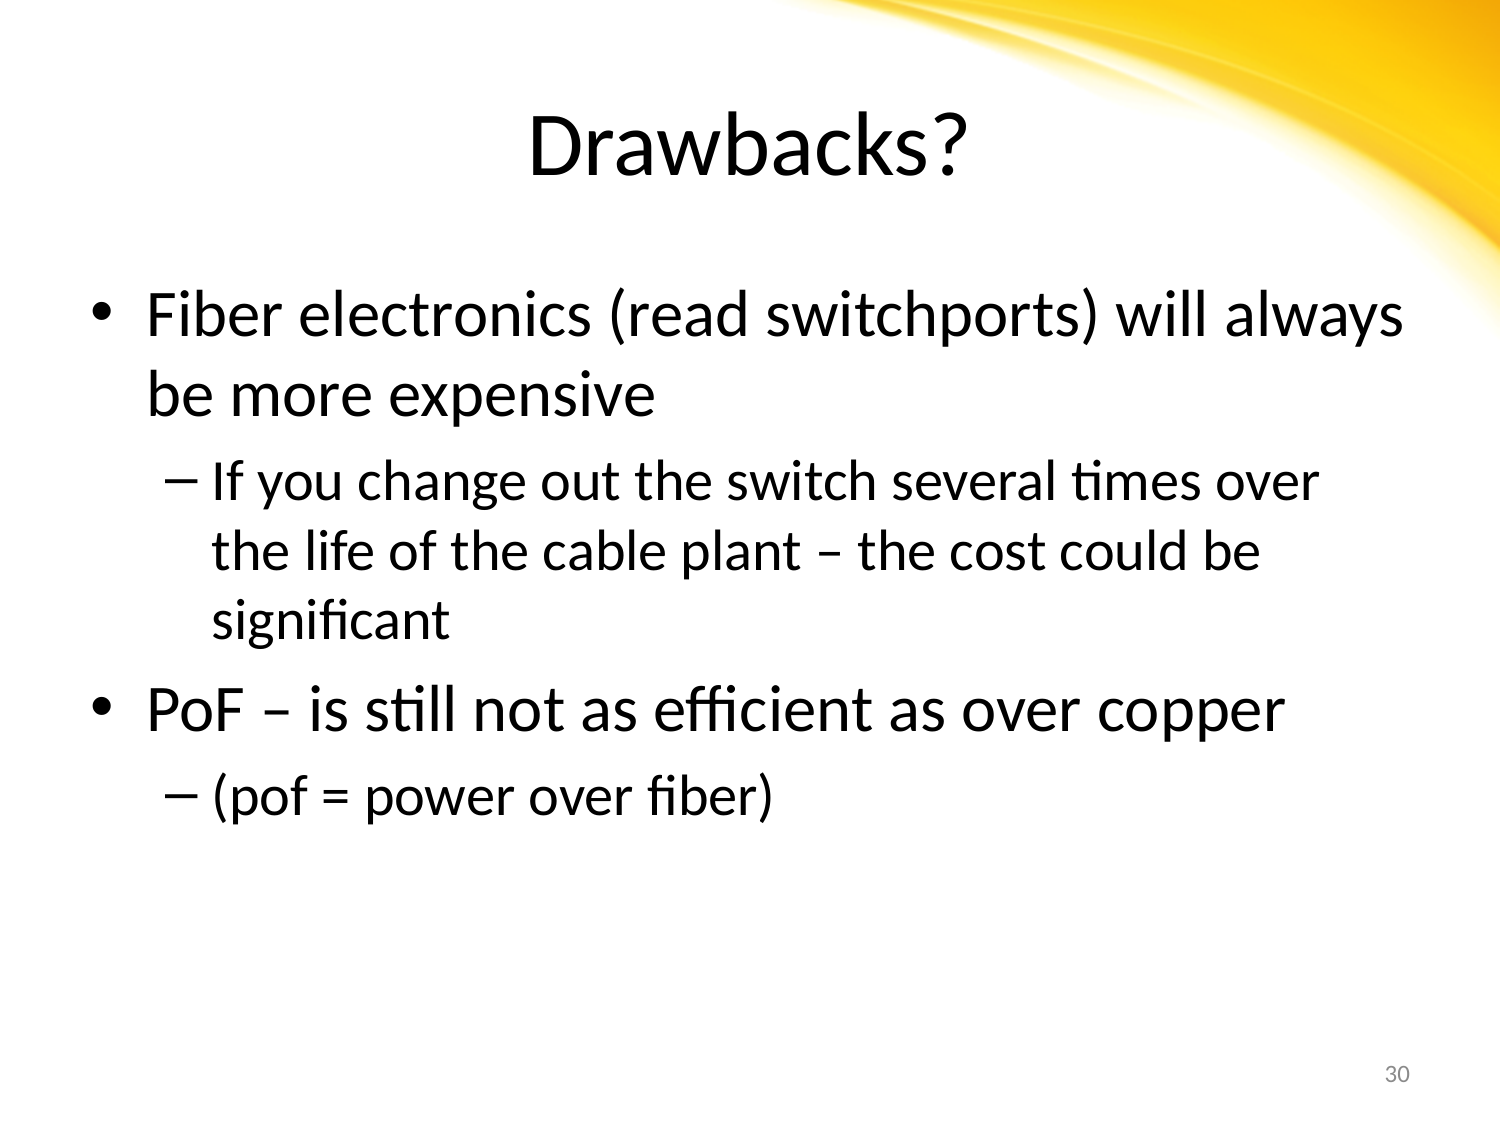

# Drawbacks?
Fiber electronics (read switchports) will always be more expensive
If you change out the switch several times over the life of the cable plant – the cost could be significant
PoF – is still not as efficient as over copper
(pof = power over fiber)

30